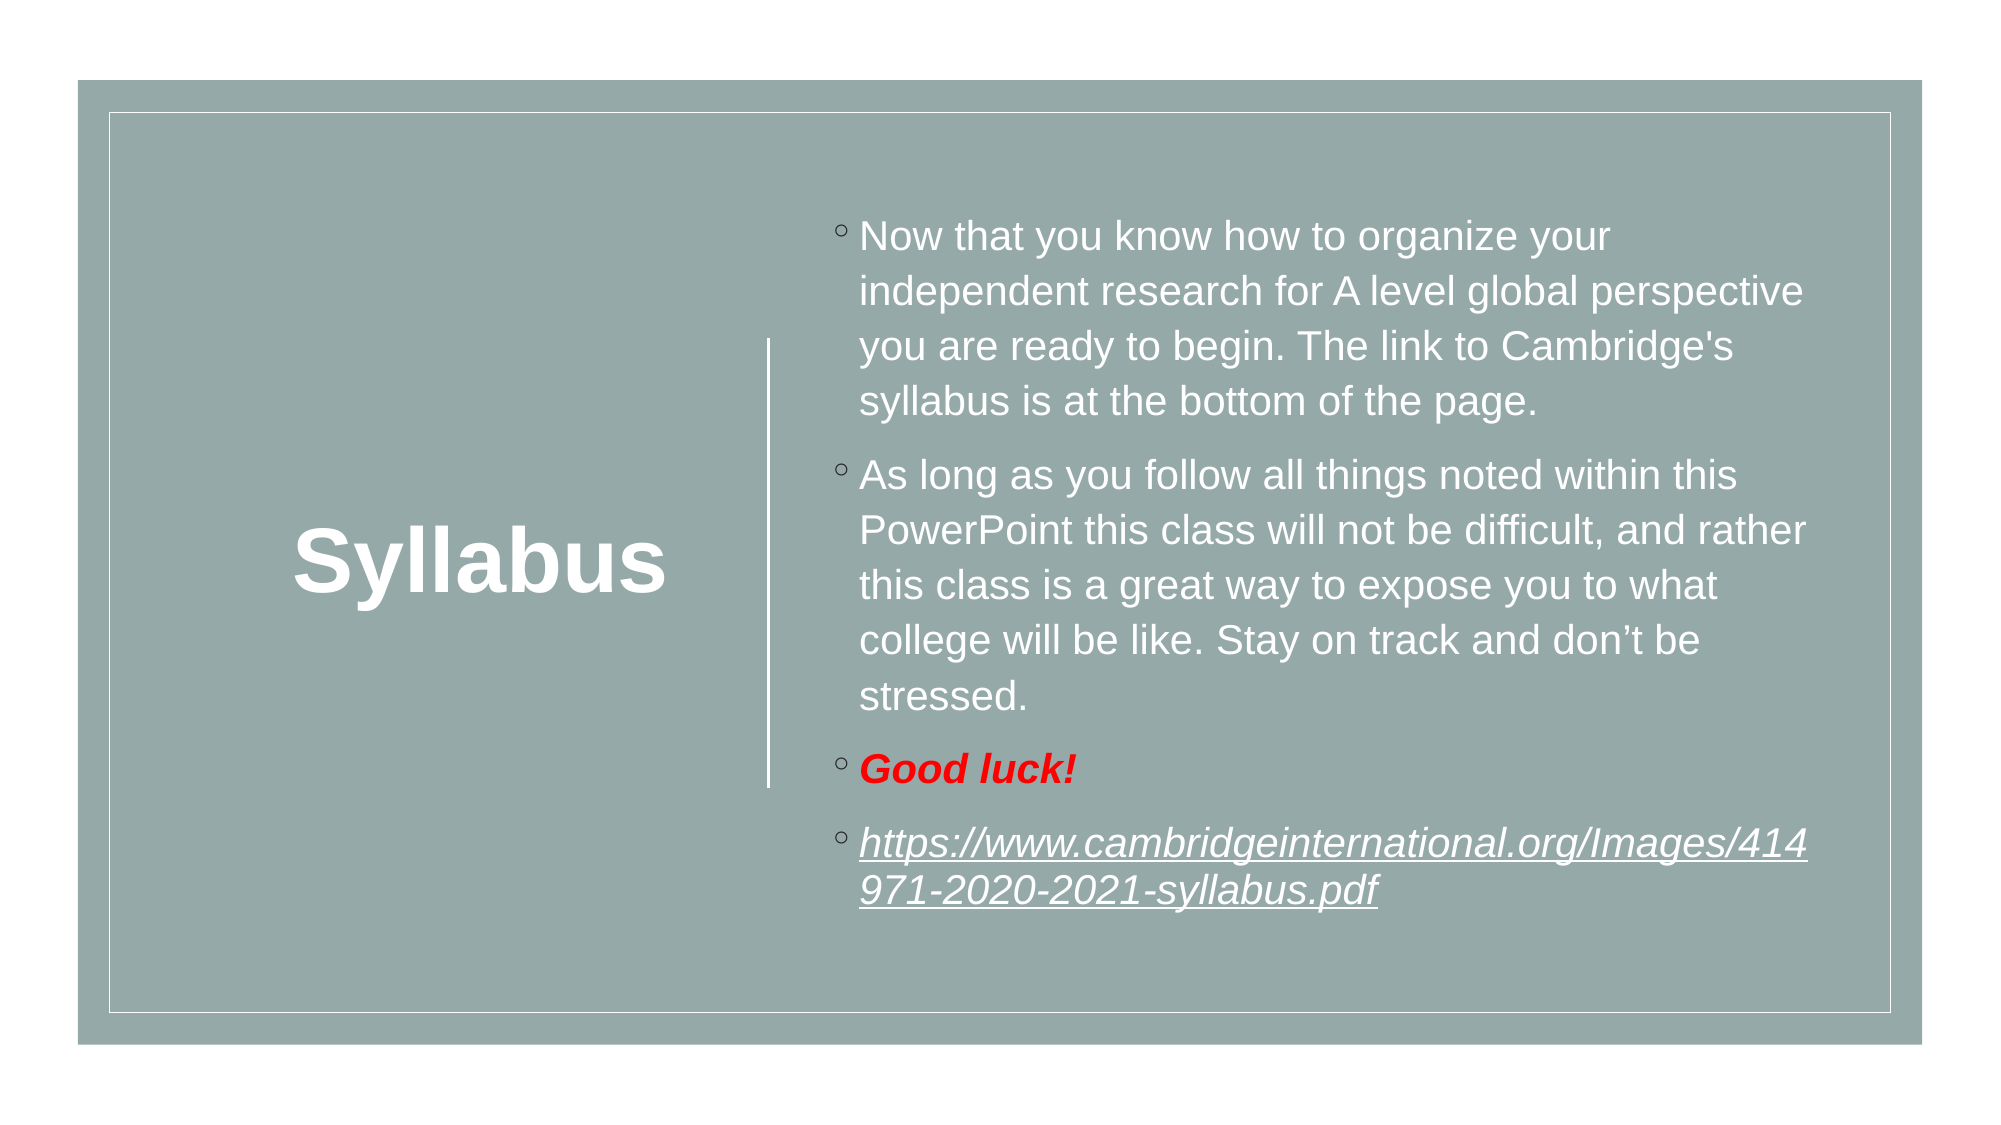

# Syllabus
Now that you know how to organize your independent research for A level global perspective you are ready to begin. The link to Cambridge's syllabus is at the bottom of the page.
As long as you follow all things noted within this PowerPoint this class will not be difficult, and rather this class is a great way to expose you to what college will be like. Stay on track and don’t be stressed.
Good luck!
https://www.cambridgeinternational.org/Images/414971-2020-2021-syllabus.pdf